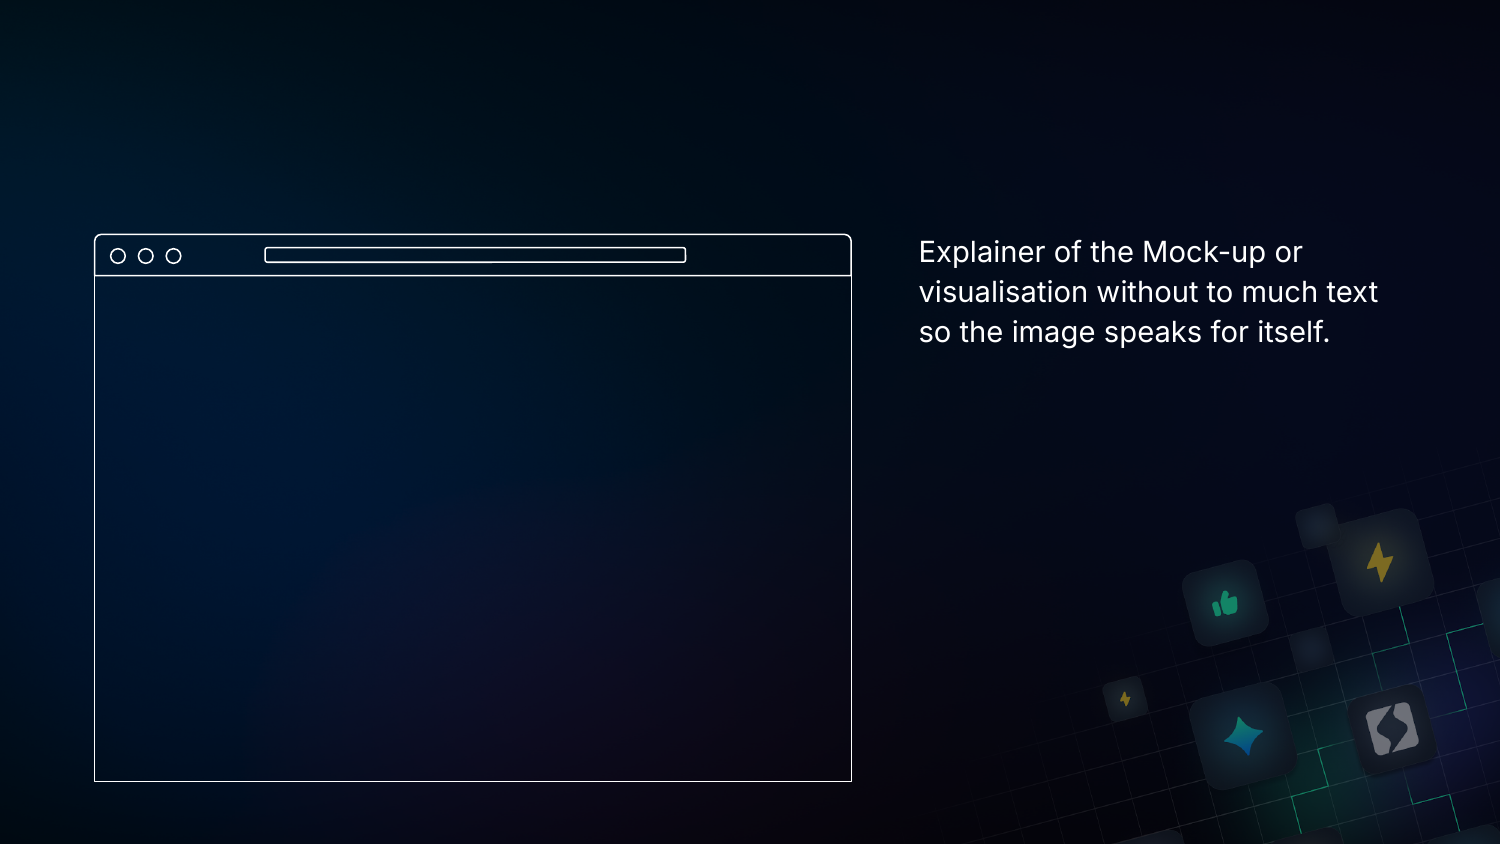

Explainer of the Mock-up or visualisation without to much text so the image speaks for itself.